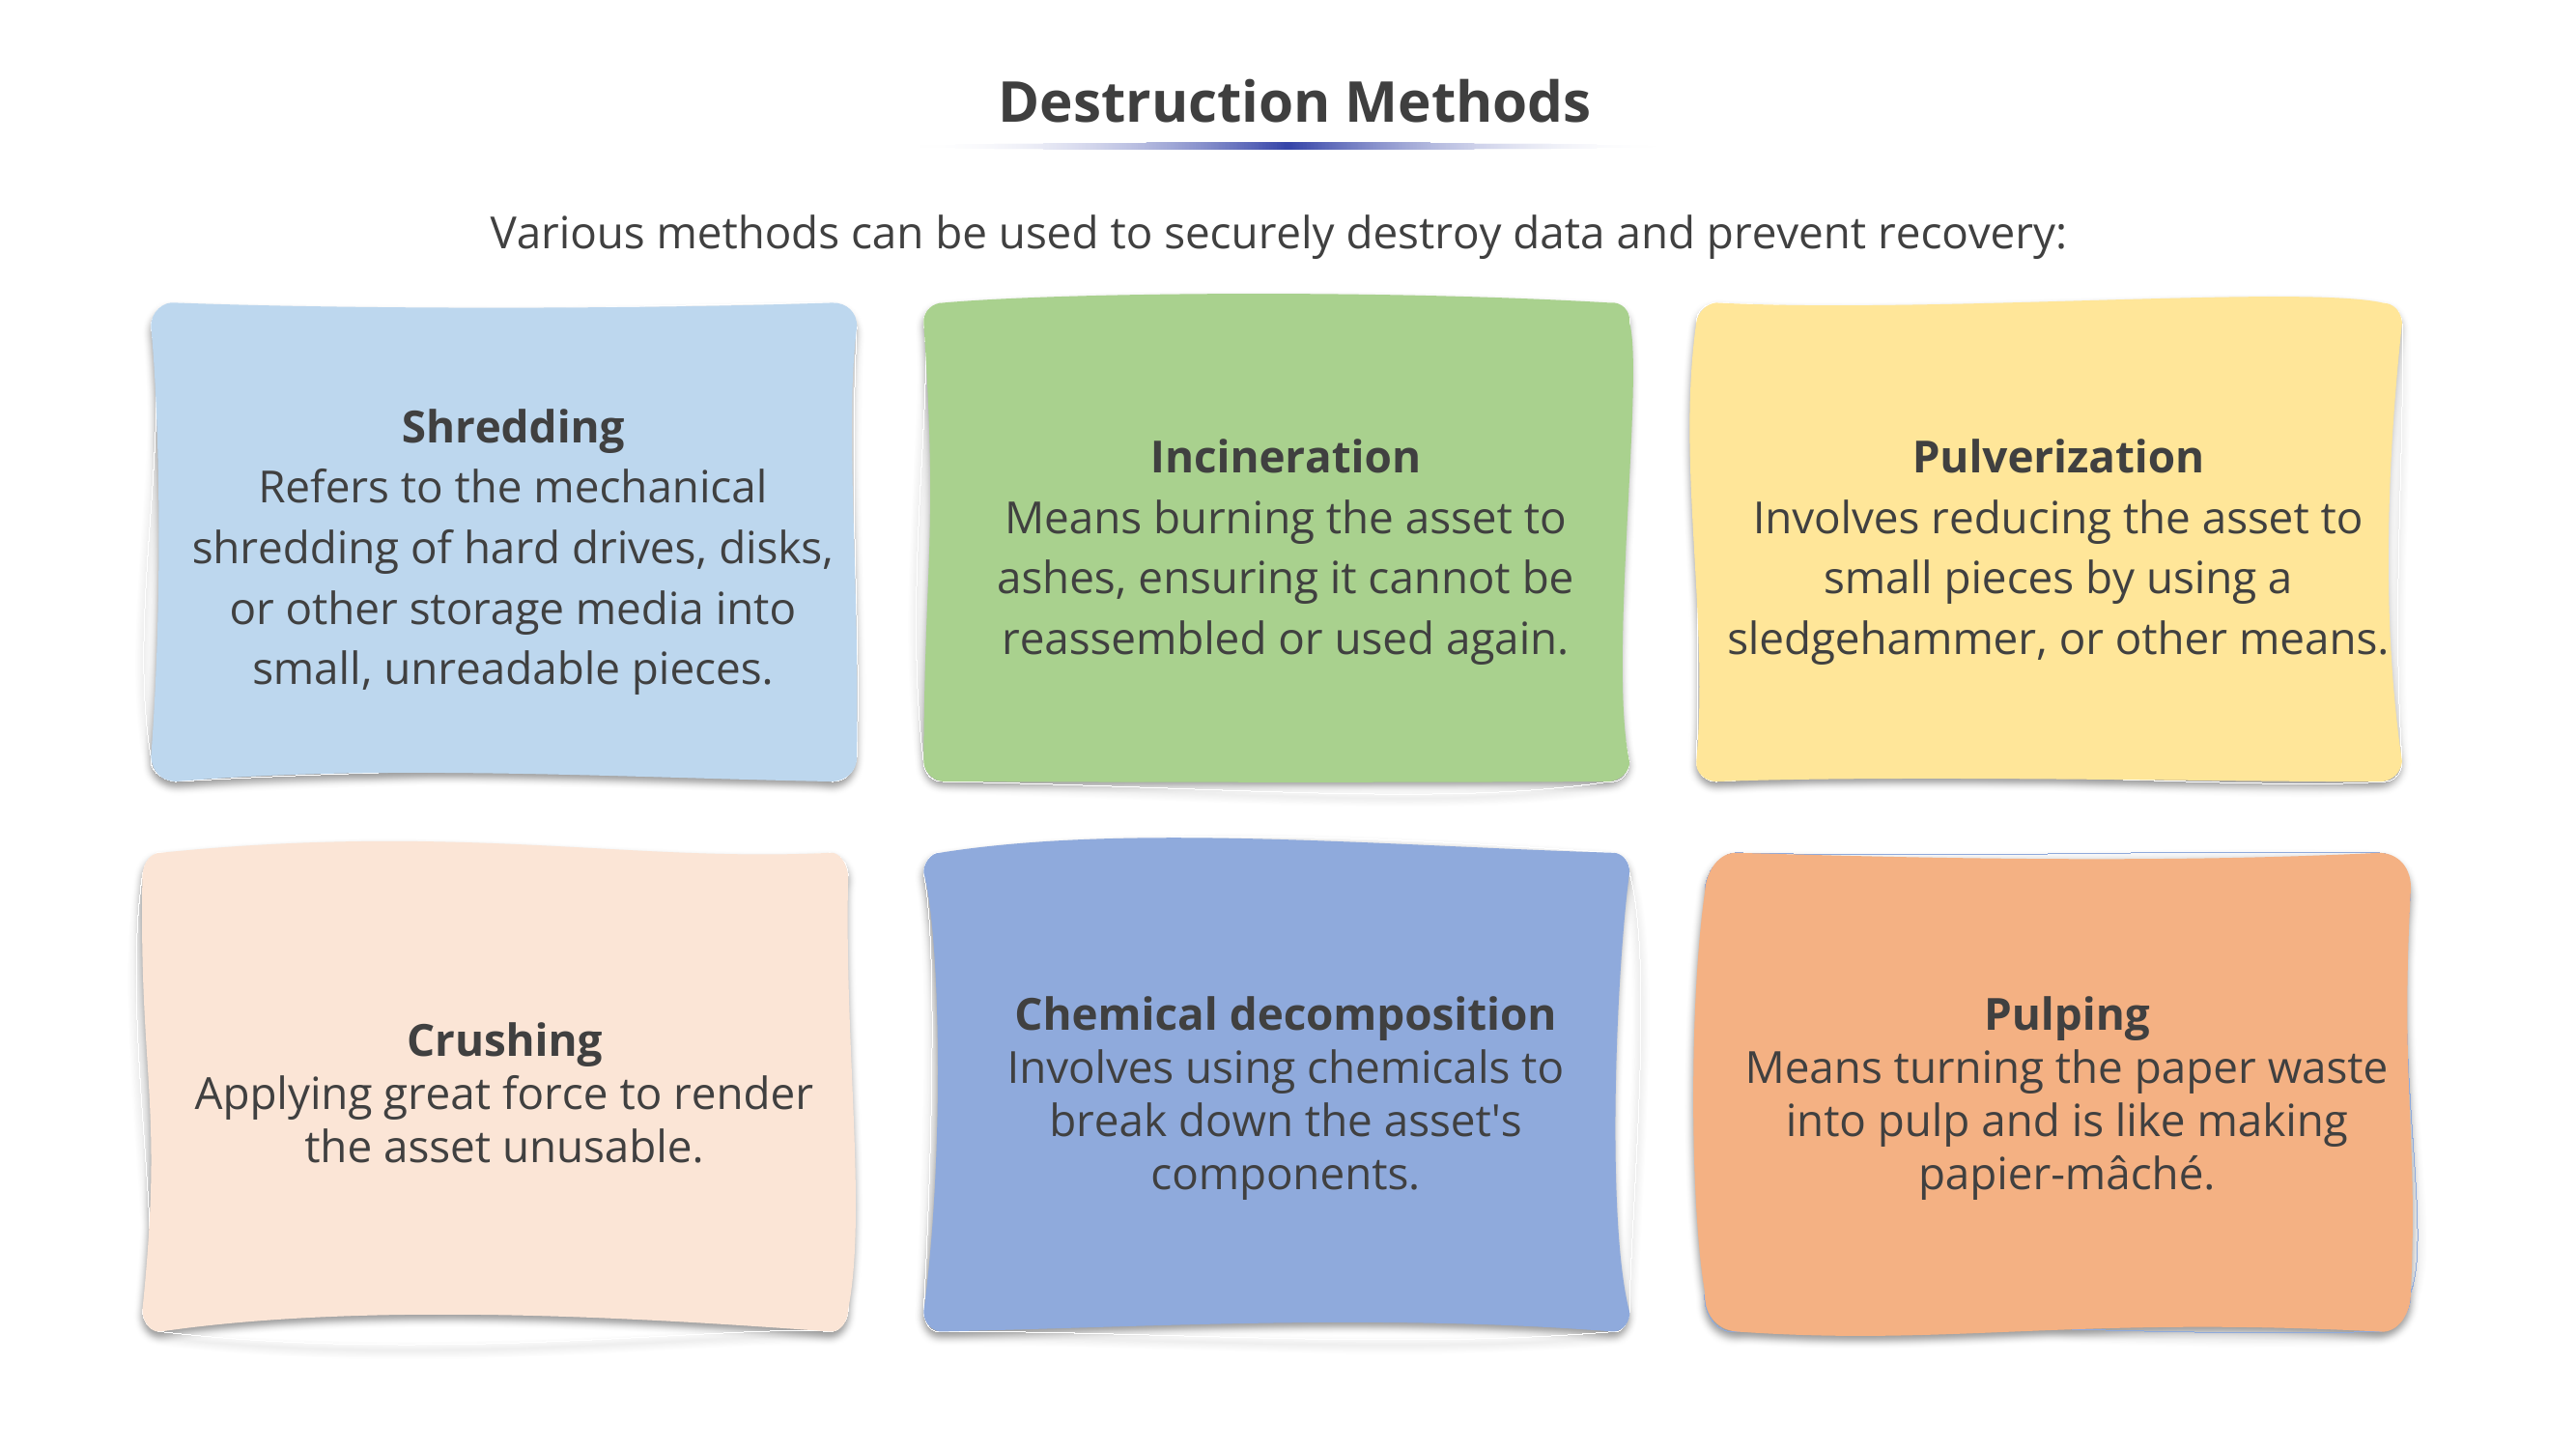

# Destruction Methods

Various methods can be used to securely destroy data and prevent recovery:
Shredding
Refers to the mechanical shredding of hard drives, disks, or other storage media into small, unreadable pieces.
Incineration
Means burning the asset to ashes, ensuring it cannot be reassembled or used again.
Pulverization
Involves reducing the asset to small pieces by using a sledgehammer, or other means.
Crushing
Applying great force to render the asset unusable.
Chemical decomposition
Involves using chemicals to break down the asset's components.
Pulping
Means turning the paper waste into pulp and is like making papier-mâché.